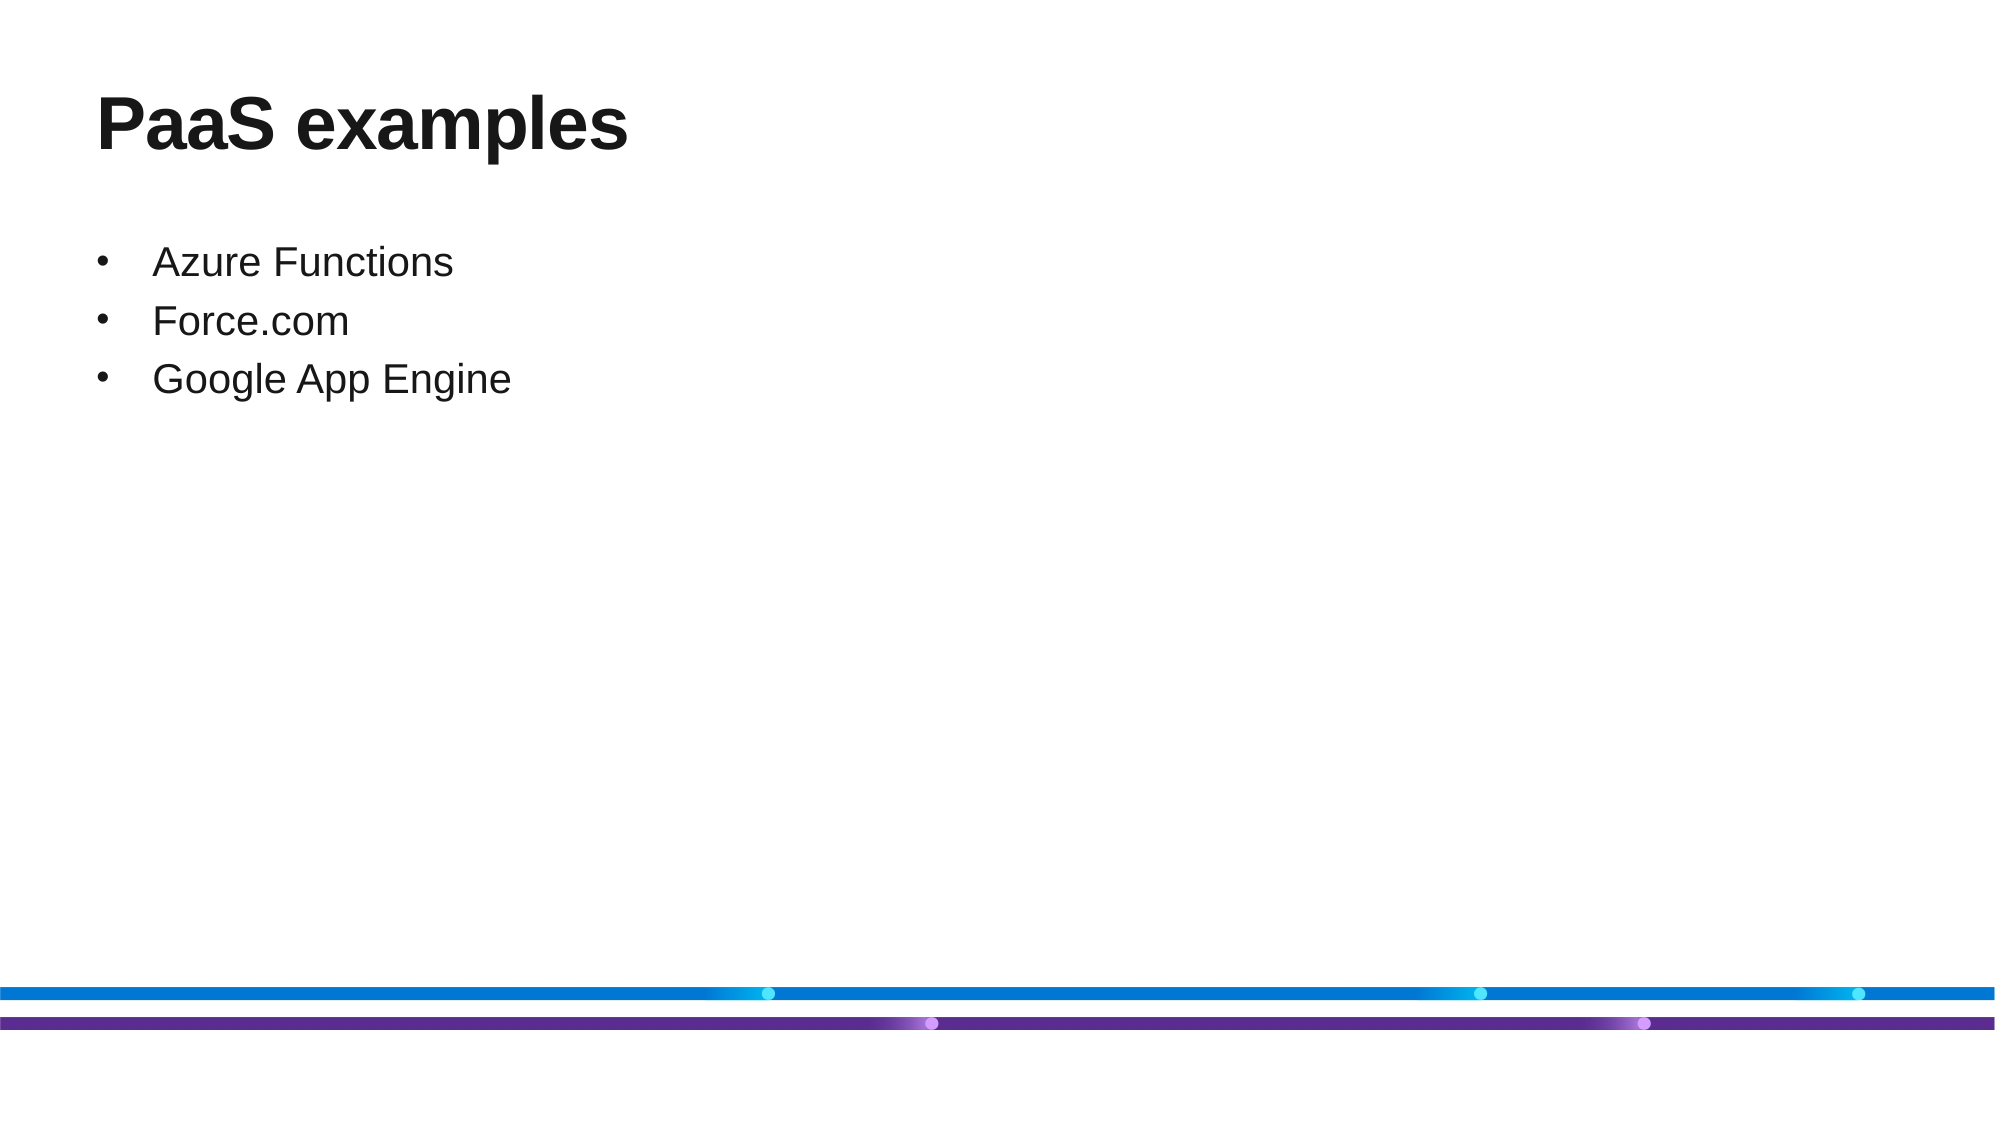

# PaaS examples
Azure Functions
Force.com
Google App Engine